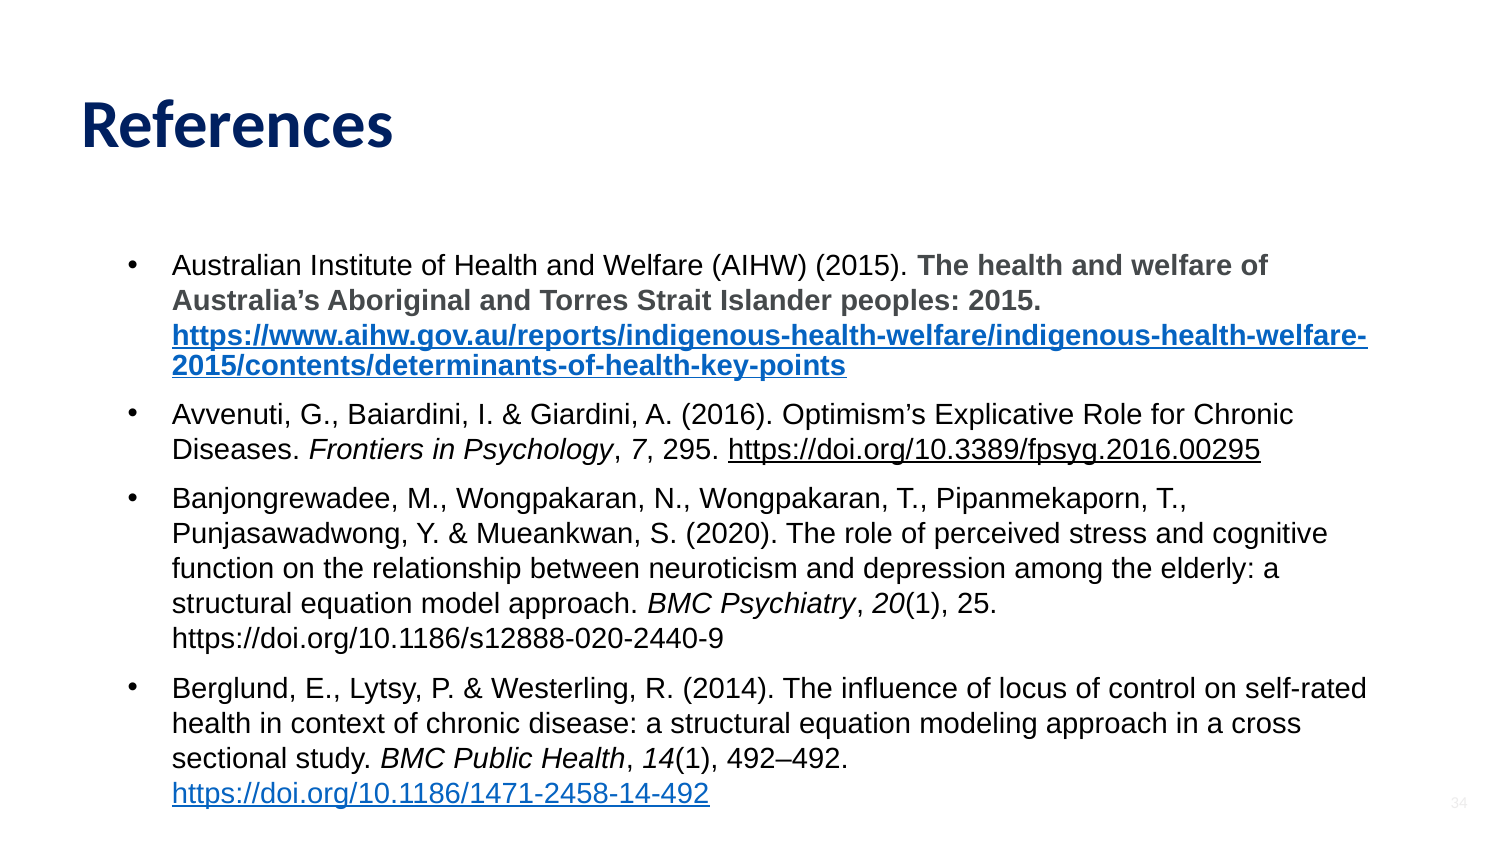

# References

Australian Institute of Health and Welfare (AIHW) (2015). The health and welfare of Australia’s Aboriginal and Torres Strait Islander peoples: 2015. https://www.aihw.gov.au/reports/indigenous-health-welfare/indigenous-health-welfare-2015/contents/determinants-of-health-key-points
Avvenuti, G., Baiardini, I. & Giardini, A. (2016). Optimism’s Explicative Role for Chronic Diseases. Frontiers in Psychology, 7, 295. https://doi.org/10.3389/fpsyg.2016.00295
Banjongrewadee, M., Wongpakaran, N., Wongpakaran, T., Pipanmekaporn, T., Punjasawadwong, Y. & Mueankwan, S. (2020). The role of perceived stress and cognitive function on the relationship between neuroticism and depression among the elderly: a structural equation model approach. BMC Psychiatry, 20(1), 25. https://doi.org/10.1186/s12888-020-2440-9
Berglund, E., Lytsy, P. & Westerling, R. (2014). The influence of locus of control on self-rated health in context of chronic disease: a structural equation modeling approach in a cross sectional study. BMC Public Health, 14(1), 492–492. https://doi.org/10.1186/1471-2458-14-492

34